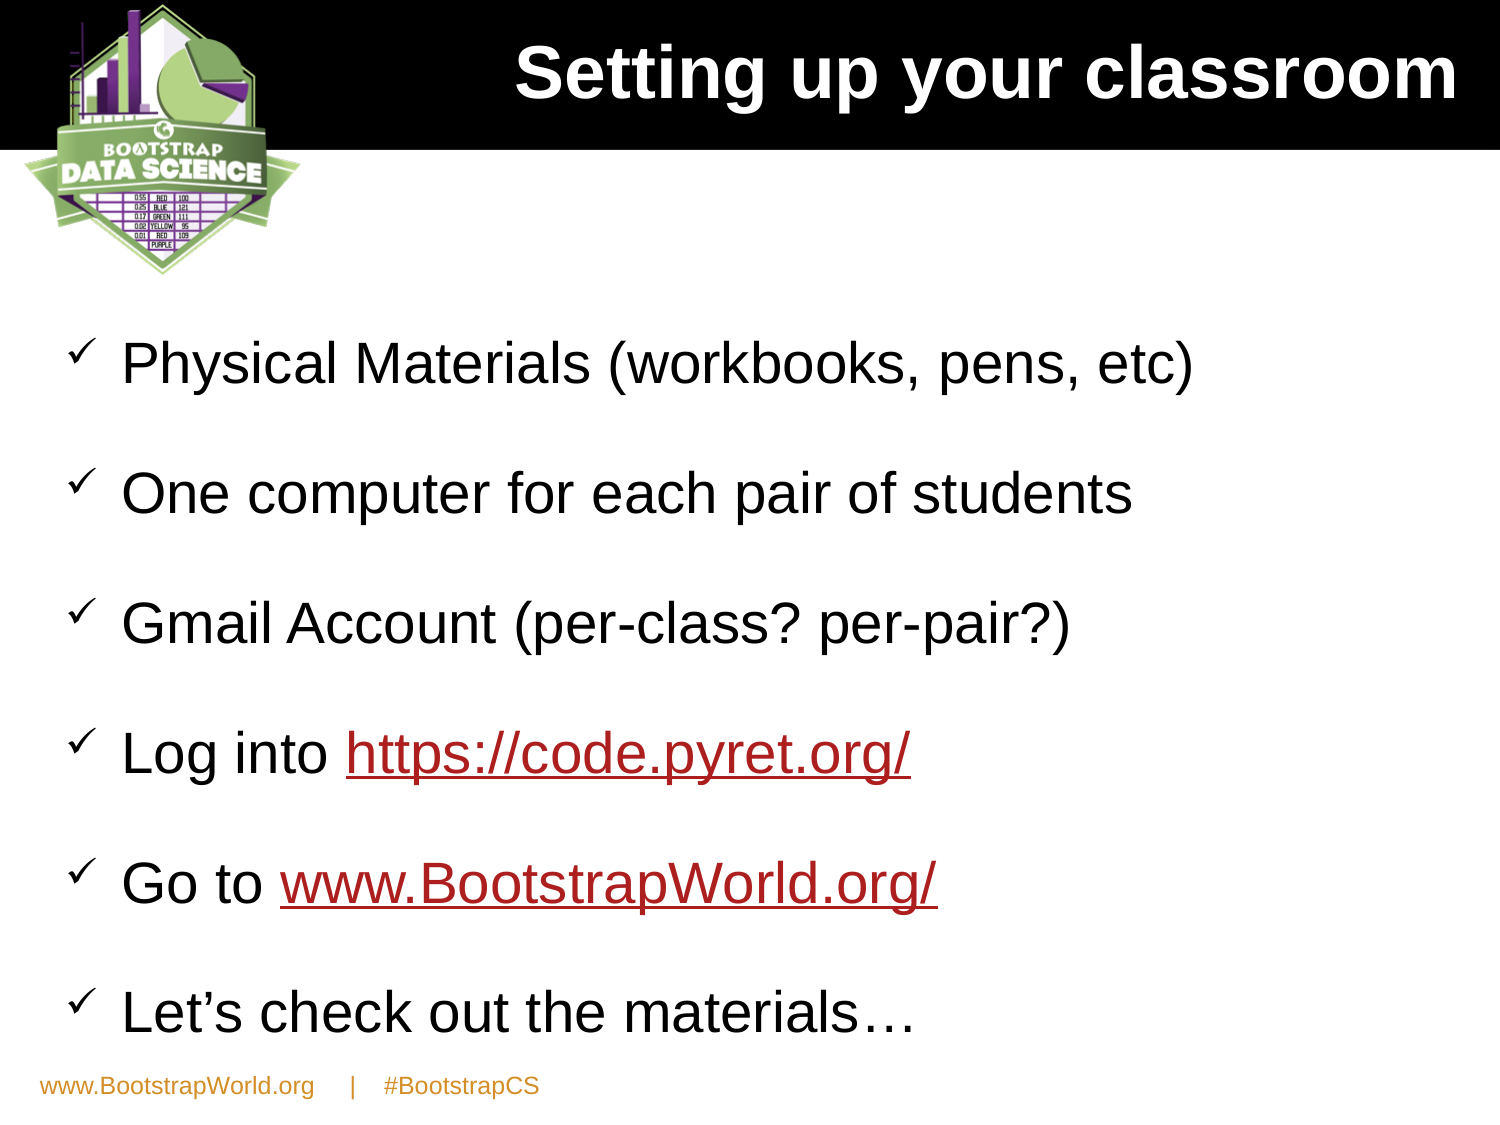

# Setting up your classroom
Physical Materials (workbooks, pens, etc)
One computer for each pair of students
Gmail Account (per-class? per-pair?)
Log into https://code.pyret.org/
Go to www.BootstrapWorld.org/
Let’s check out the materials…
www.BootstrapWorld.org     |    #BootstrapCS